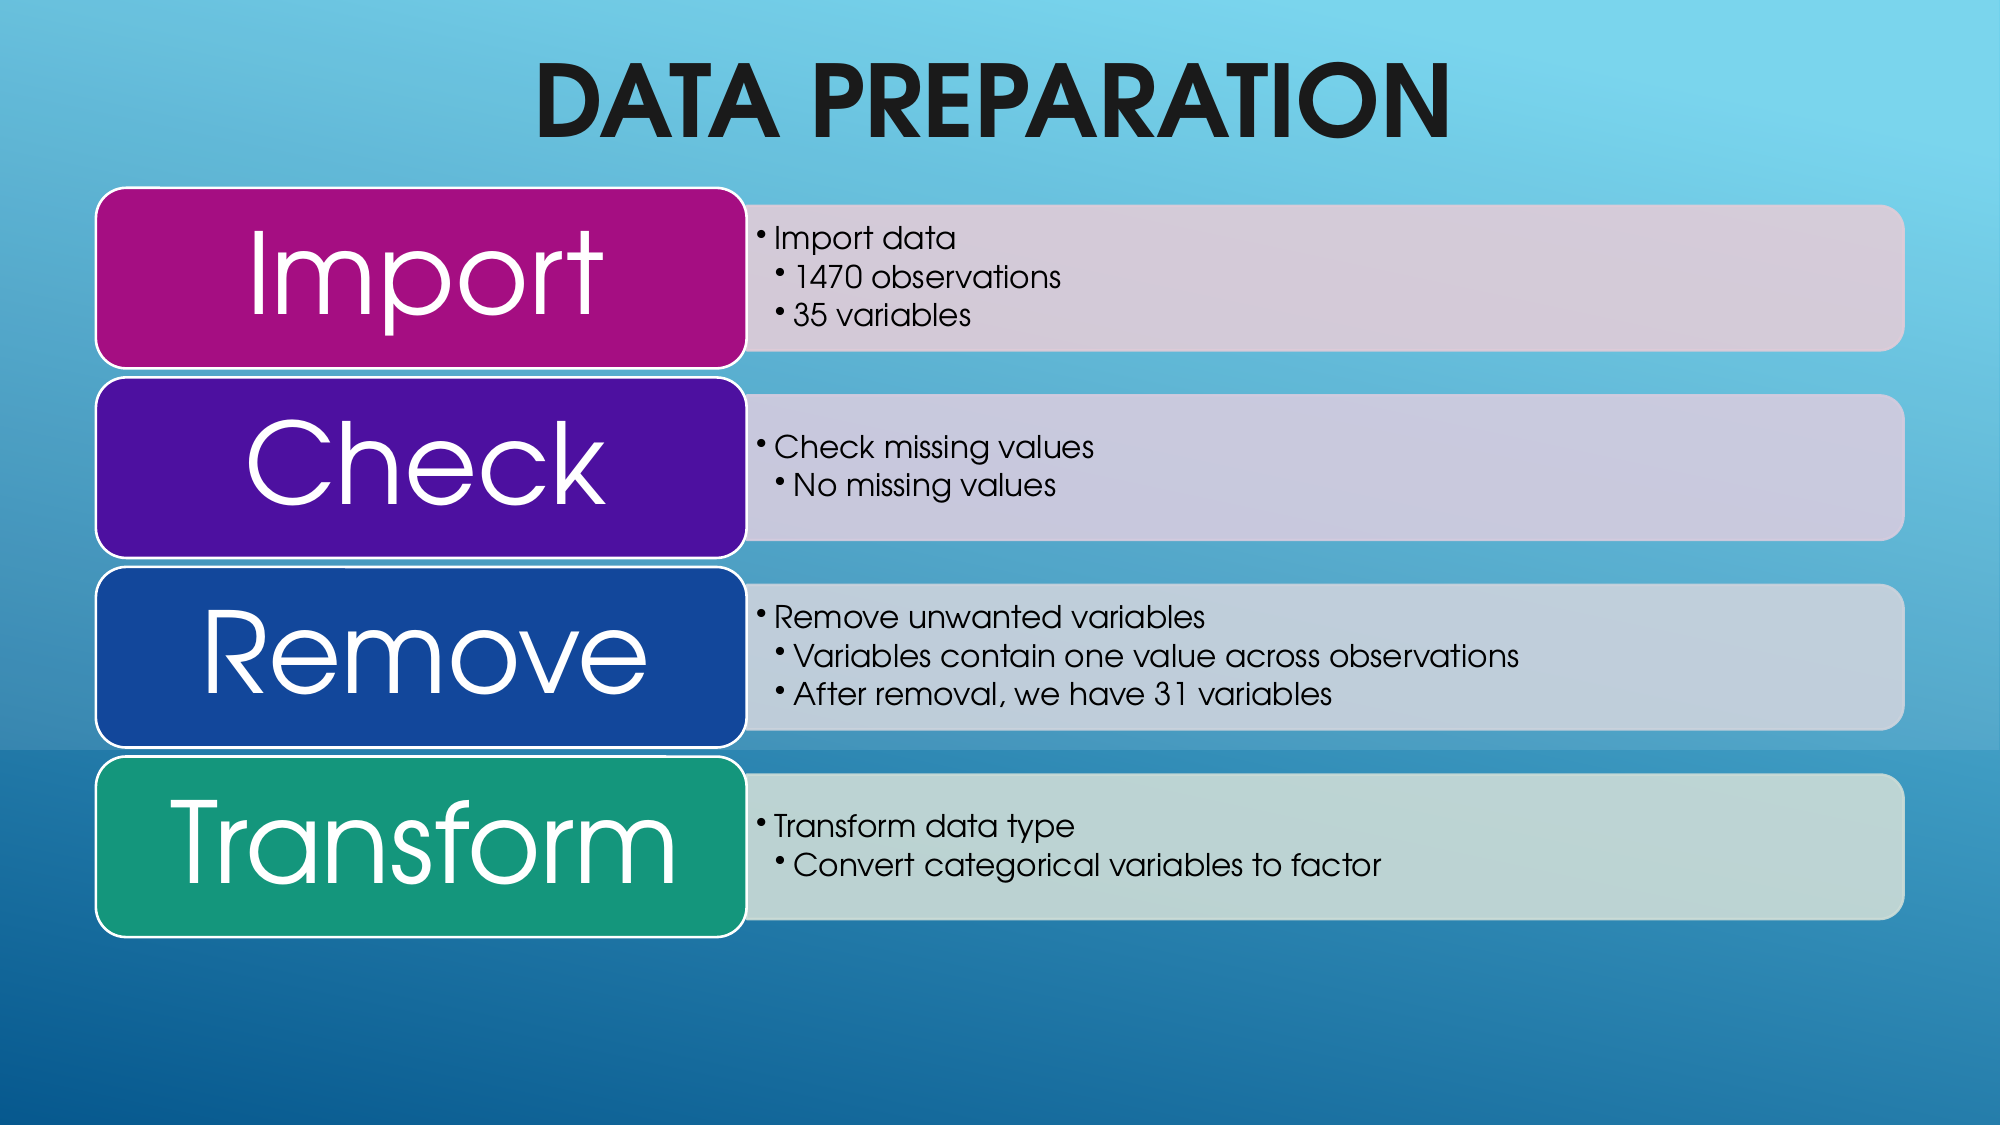

# Data Preparation
Import data
1470 observations
35 variables
Import
Check missing values
No missing values
Check
Remove unwanted variables
Variables contain one value across observations
After removal, we have 31 variables
Remove
Transform data type
Convert categorical variables to factor
Transform